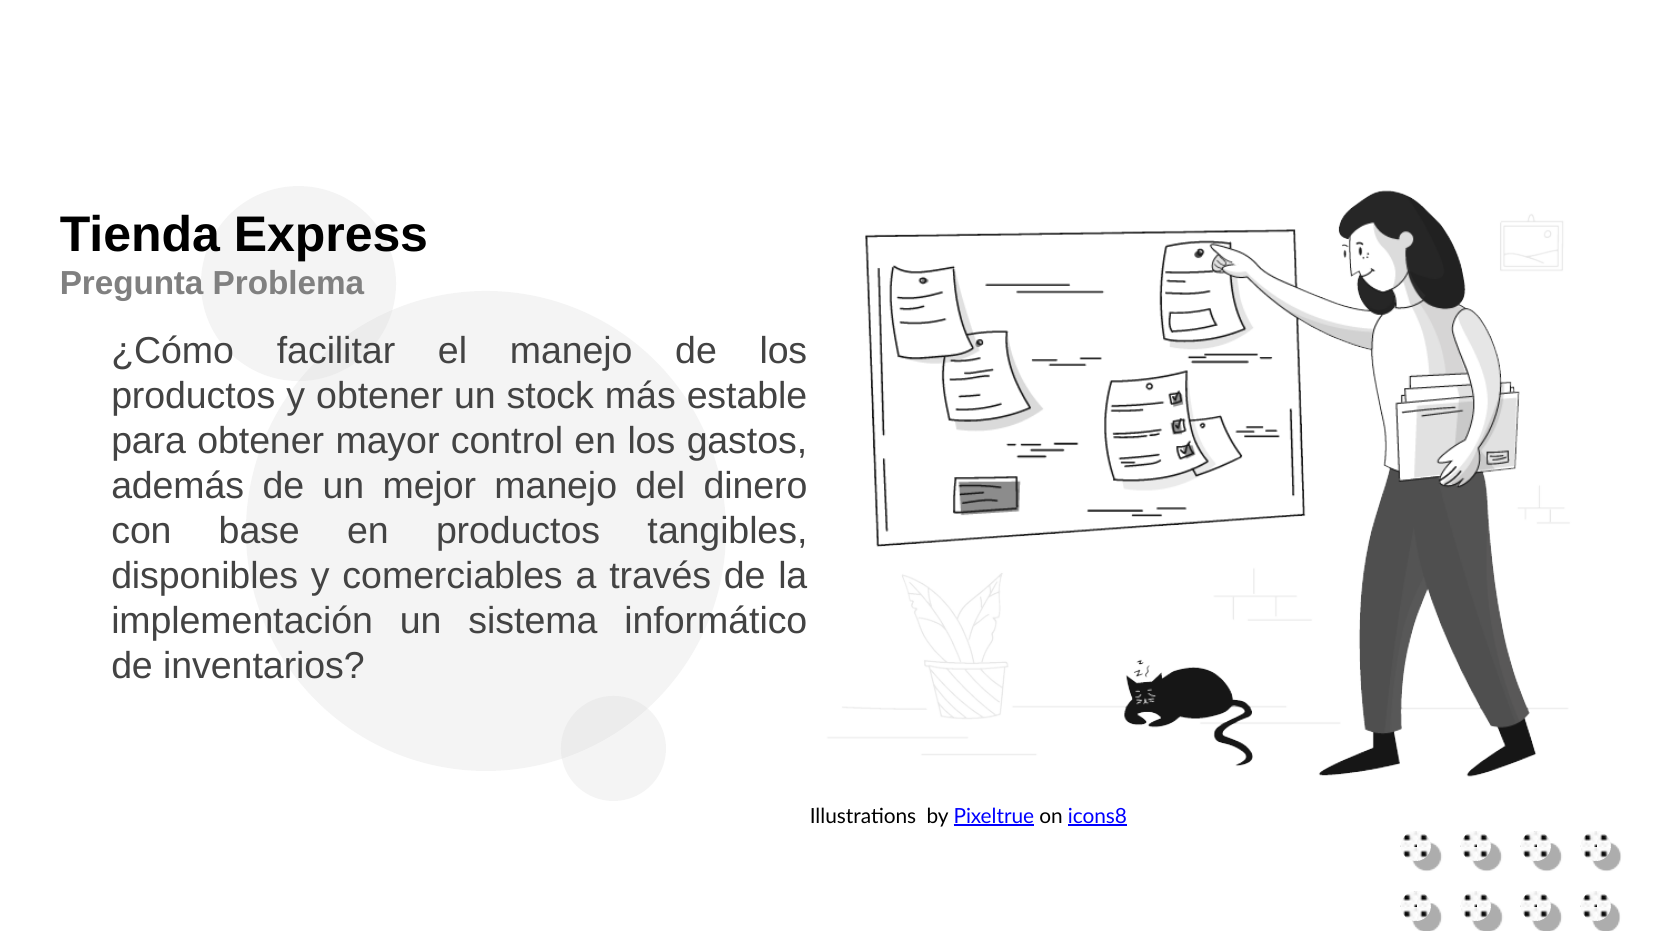

Tienda Express
Pregunta Problema
¿Cómo facilitar el manejo de los productos y obtener un stock más estable para obtener mayor control en los gastos, además de un mejor manejo del dinero con base en productos tangibles, disponibles y comerciables a través de la implementación un sistema informático de inventarios?